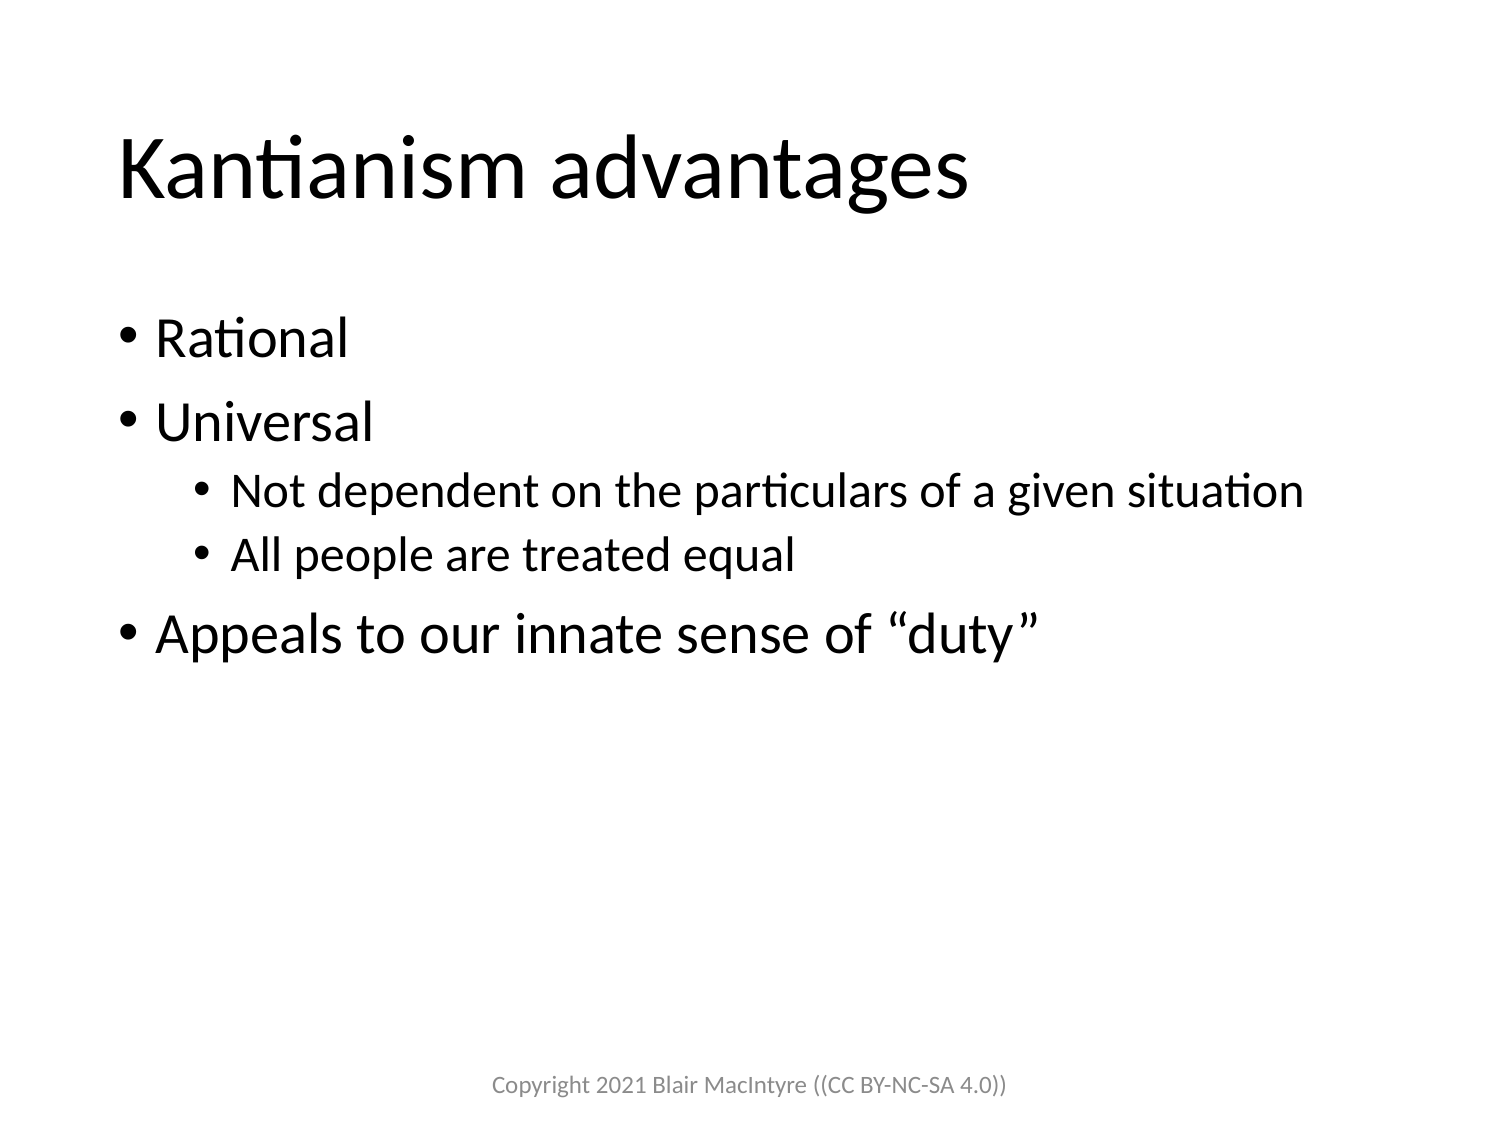

# Kantianism advantages
Rational
Universal
Not dependent on the particulars of a given situation
All people are treated equal
Appeals to our innate sense of “duty”
Copyright 2021 Blair MacIntyre ((CC BY-NC-SA 4.0))